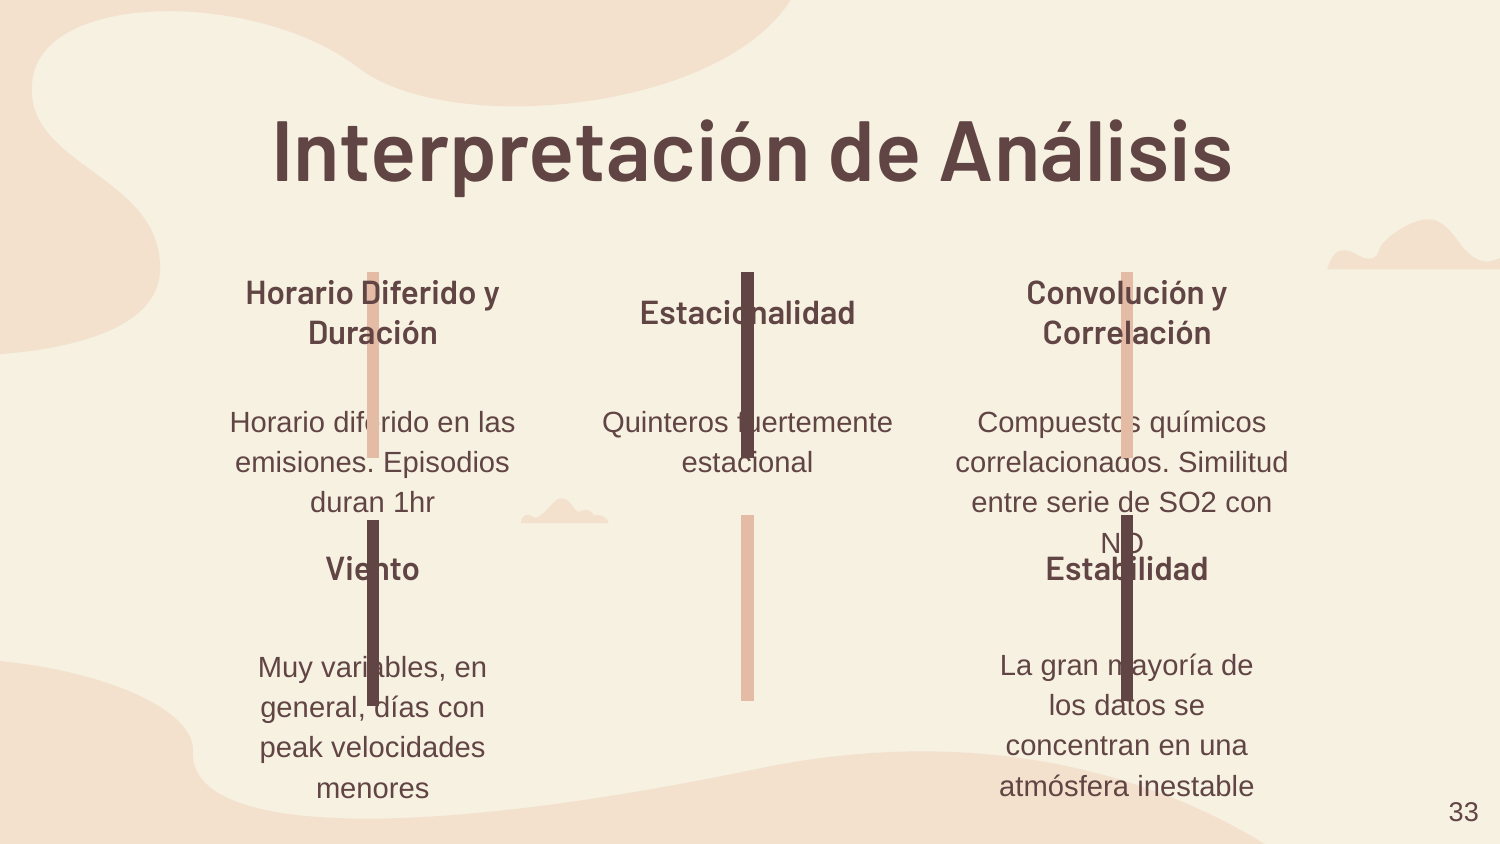

# Interpretación de Análisis
Horario Diferido y
Duración
Estacionalidad
Convolución y Correlación
Horario diferido en las emisiones. Episodios duran 1hr
Quinteros fuertemente estacional
Compuestos químicos correlacionados. Similitud entre serie de SO2 con NO
Viento
Estabilidad
La gran mayoría de los datos se concentran en una atmósfera inestable
Muy variables, en general, días con peak velocidades menores
33